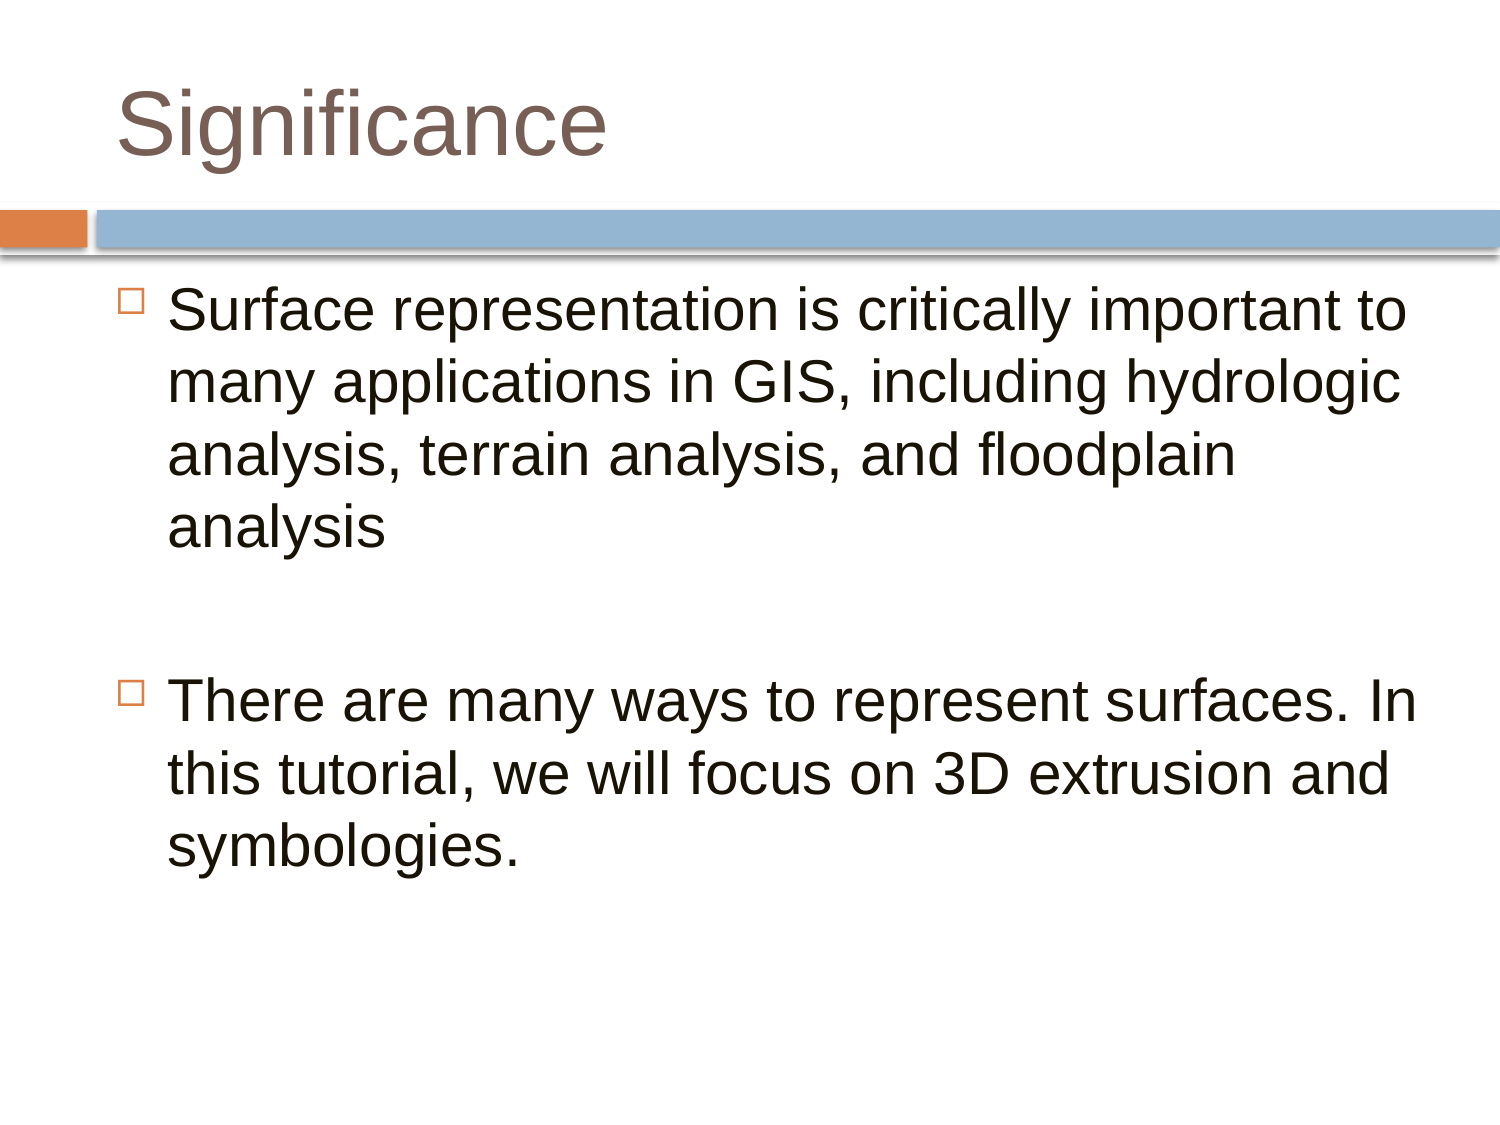

# Significance
Surface representation is critically important to many applications in GIS, including hydrologic analysis, terrain analysis, and floodplain analysis

There are many ways to represent surfaces. In this tutorial, we will focus on 3D extrusion and symbologies.